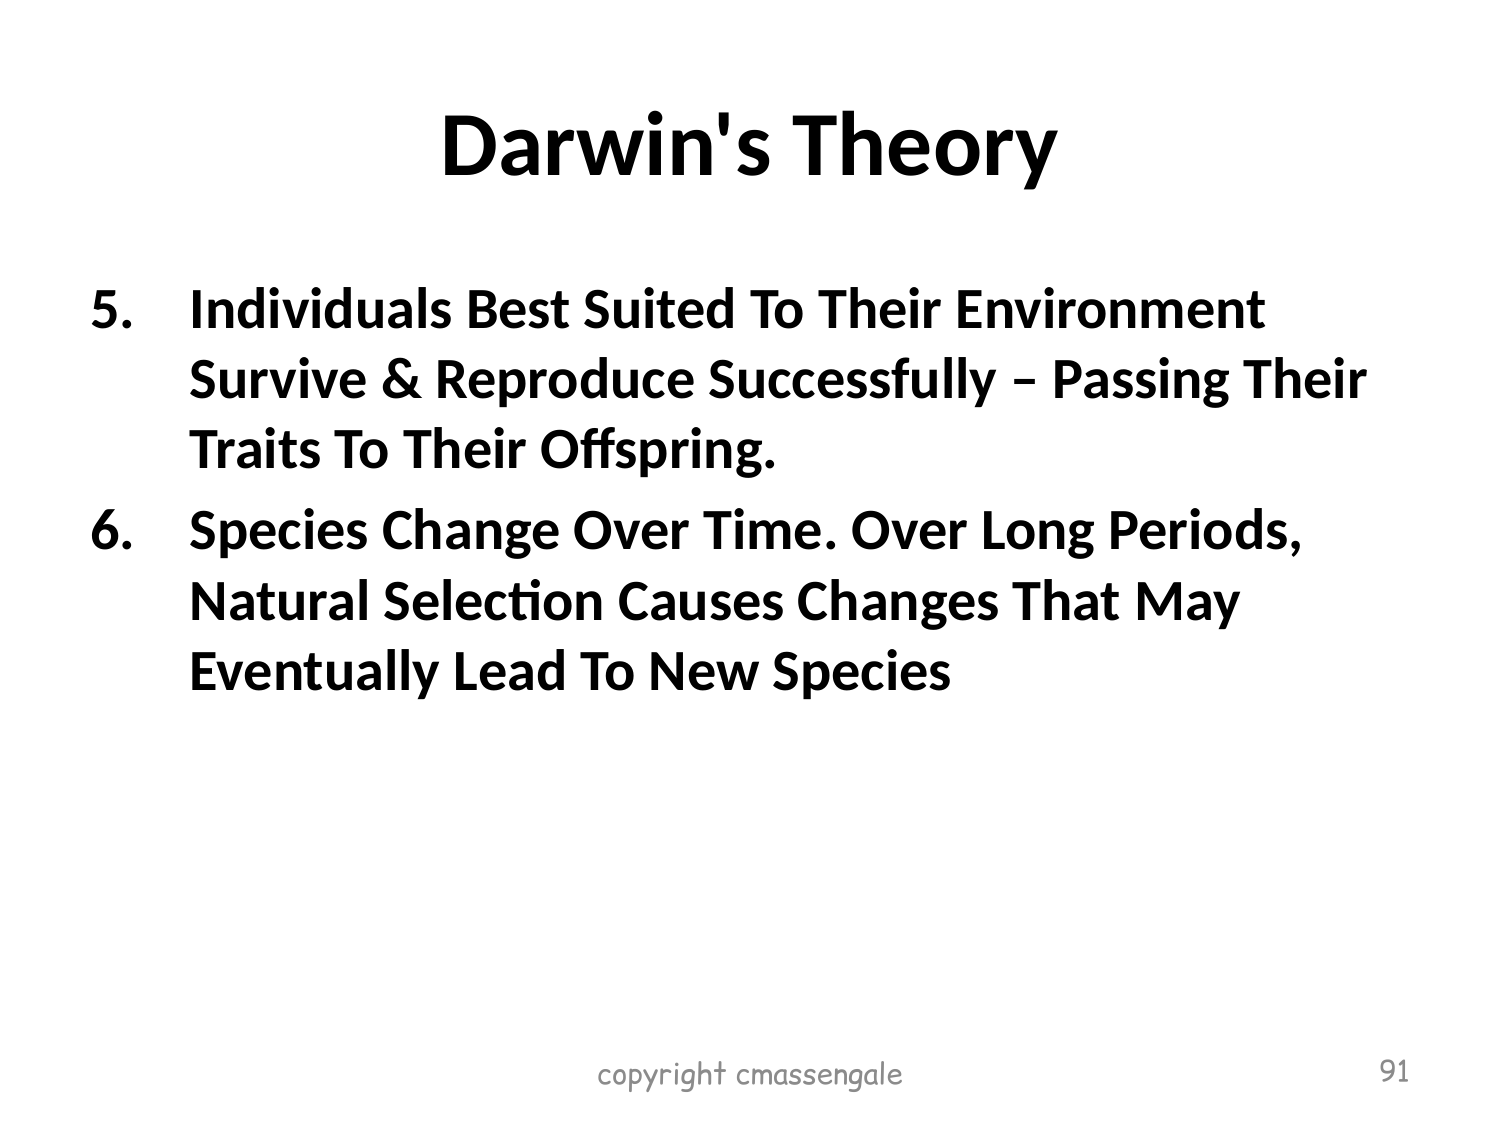

# Darwin's Theory
Individuals Best Suited To Their Environment Survive & Reproduce Successfully – Passing Their Traits To Their Offspring.
Species Change Over Time. Over Long Periods, Natural Selection Causes Changes That May Eventually Lead To New Species
copyright cmassengale
91